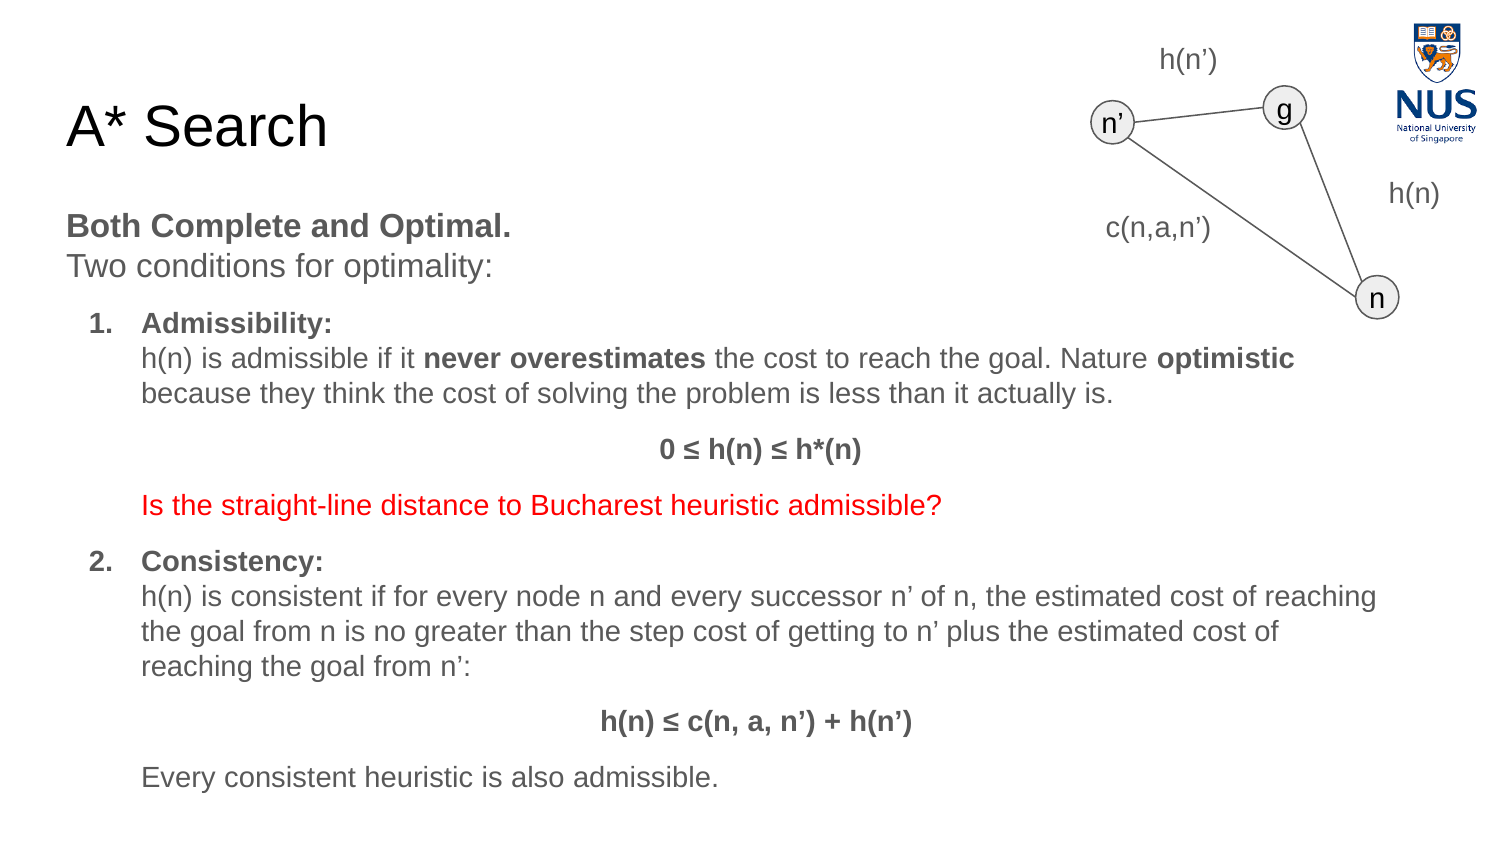

h(n’)
g
n’
h(n)
c(n,a,n’)
n
# A* Search
Both Complete and Optimal.
Two conditions for optimality:
Admissibility:
h(n) is admissible if it never overestimates the cost to reach the goal. Nature optimistic because they think the cost of solving the problem is less than it actually is.
0 ≤ h(n) ≤ h*(n)
Is the straight-line distance to Bucharest heuristic admissible?
Consistency:
h(n) is consistent if for every node n and every successor n’ of n, the estimated cost of reaching the goal from n is no greater than the step cost of getting to n’ plus the estimated cost of reaching the goal from n’:
h(n) ≤ c(n, a, n’) + h(n’)
Every consistent heuristic is also admissible.